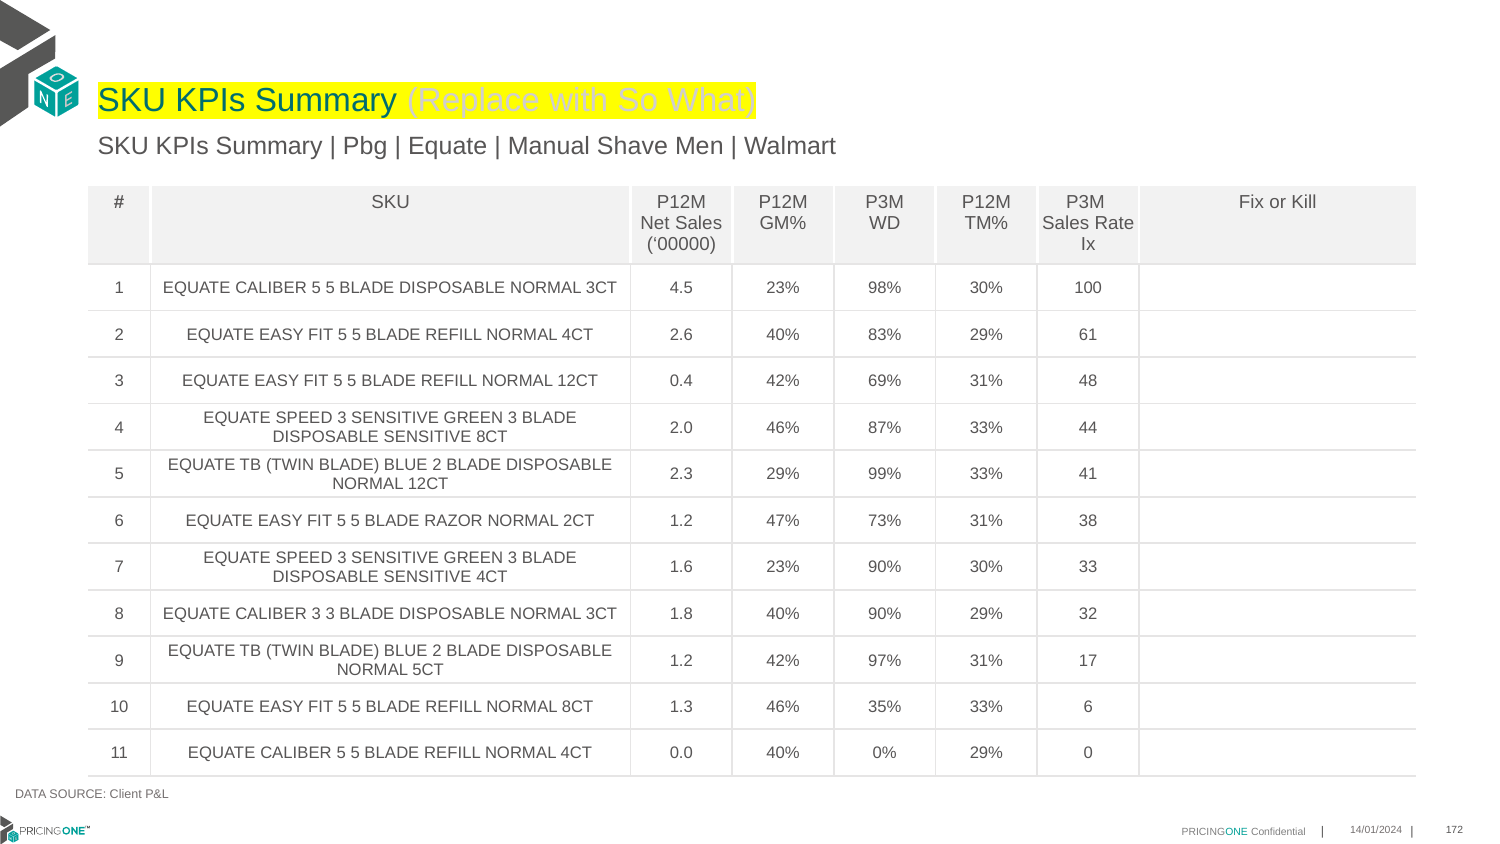

# SKU KPIs Summary (Replace with So What)
SKU KPIs Summary | Pbg | Equate | Manual Shave Men | Walmart
| # | SKU | P12M Net Sales (‘00000) | P12M GM% | P3M WD | P12M TM% | P3M Sales Rate Ix | Fix or Kill |
| --- | --- | --- | --- | --- | --- | --- | --- |
| 1 | EQUATE CALIBER 5 5 BLADE DISPOSABLE NORMAL 3CT | 4.5 | 23% | 98% | 30% | 100 |  |
| 2 | EQUATE EASY FIT 5 5 BLADE REFILL NORMAL 4CT | 2.6 | 40% | 83% | 29% | 61 |  |
| 3 | EQUATE EASY FIT 5 5 BLADE REFILL NORMAL 12CT | 0.4 | 42% | 69% | 31% | 48 |  |
| 4 | EQUATE SPEED 3 SENSITIVE GREEN 3 BLADE DISPOSABLE SENSITIVE 8CT | 2.0 | 46% | 87% | 33% | 44 |  |
| 5 | EQUATE TB (TWIN BLADE) BLUE 2 BLADE DISPOSABLE NORMAL 12CT | 2.3 | 29% | 99% | 33% | 41 |  |
| 6 | EQUATE EASY FIT 5 5 BLADE RAZOR NORMAL 2CT | 1.2 | 47% | 73% | 31% | 38 |  |
| 7 | EQUATE SPEED 3 SENSITIVE GREEN 3 BLADE DISPOSABLE SENSITIVE 4CT | 1.6 | 23% | 90% | 30% | 33 |  |
| 8 | EQUATE CALIBER 3 3 BLADE DISPOSABLE NORMAL 3CT | 1.8 | 40% | 90% | 29% | 32 |  |
| 9 | EQUATE TB (TWIN BLADE) BLUE 2 BLADE DISPOSABLE NORMAL 5CT | 1.2 | 42% | 97% | 31% | 17 |  |
| 10 | EQUATE EASY FIT 5 5 BLADE REFILL NORMAL 8CT | 1.3 | 46% | 35% | 33% | 6 |  |
| 11 | EQUATE CALIBER 5 5 BLADE REFILL NORMAL 4CT | 0.0 | 40% | 0% | 29% | 0 |  |
DATA SOURCE: Client P&L

14/01/2024
172